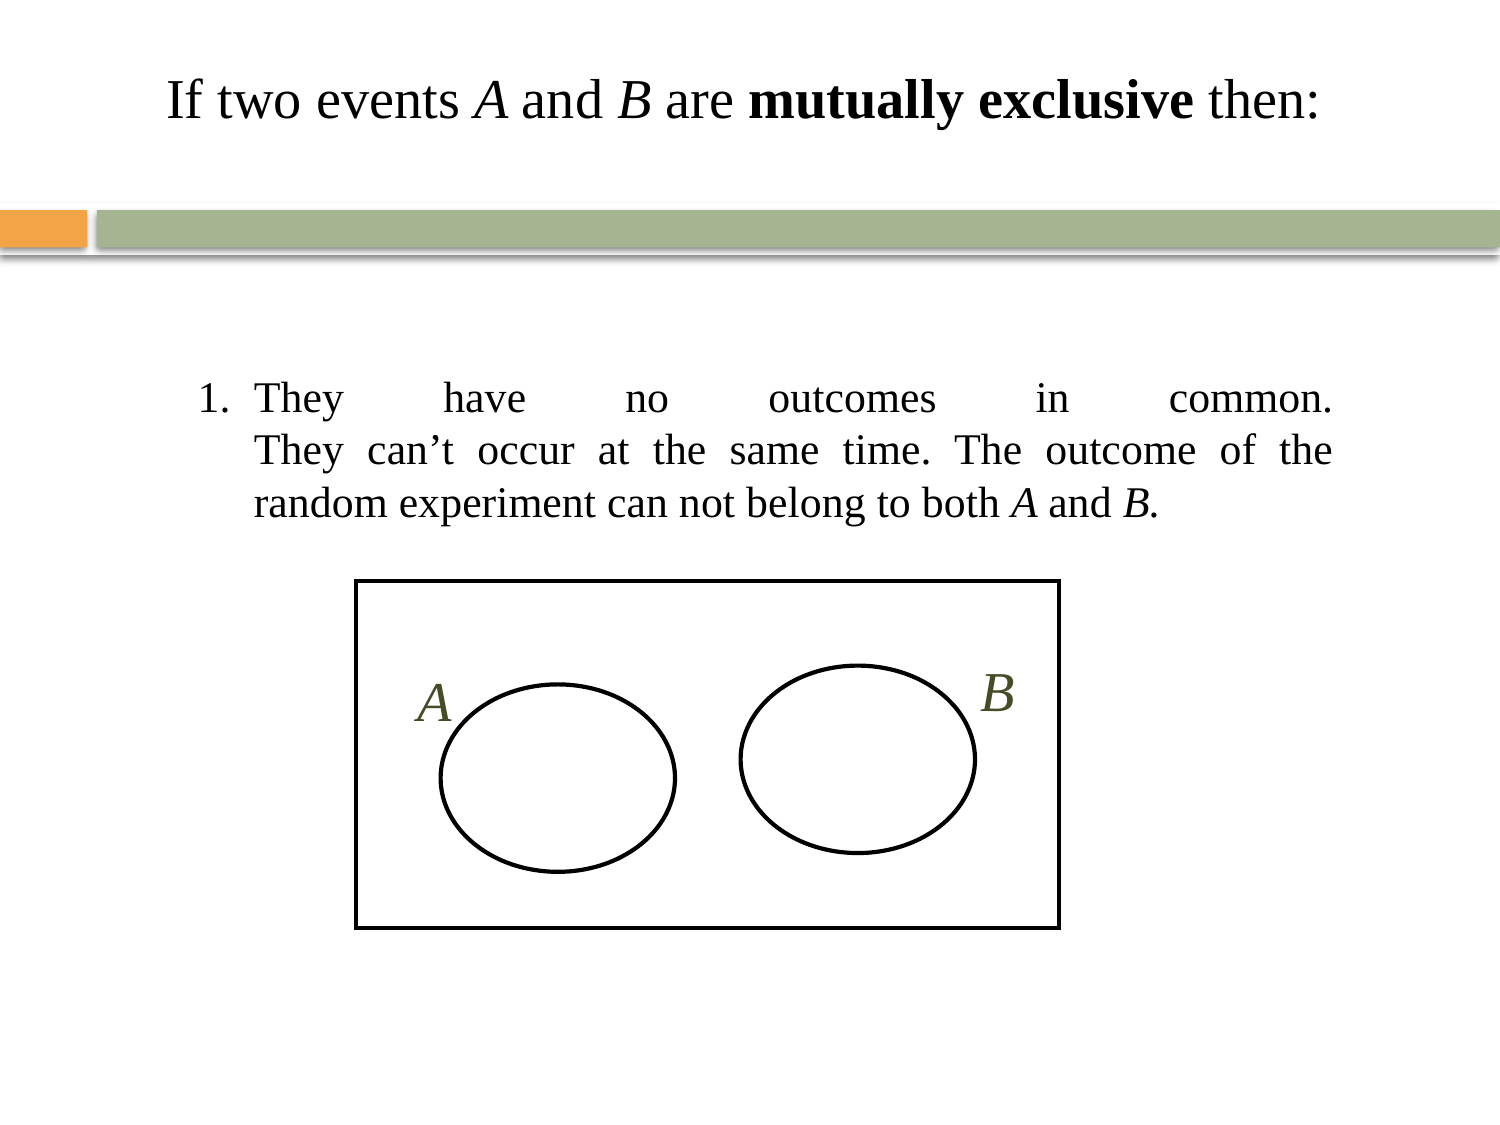

If two events A and B are mutually exclusive then:
They have no outcomes in common.
They can’t occur at the same time. The outcome of the random experiment can not belong to both A and B.

B
A